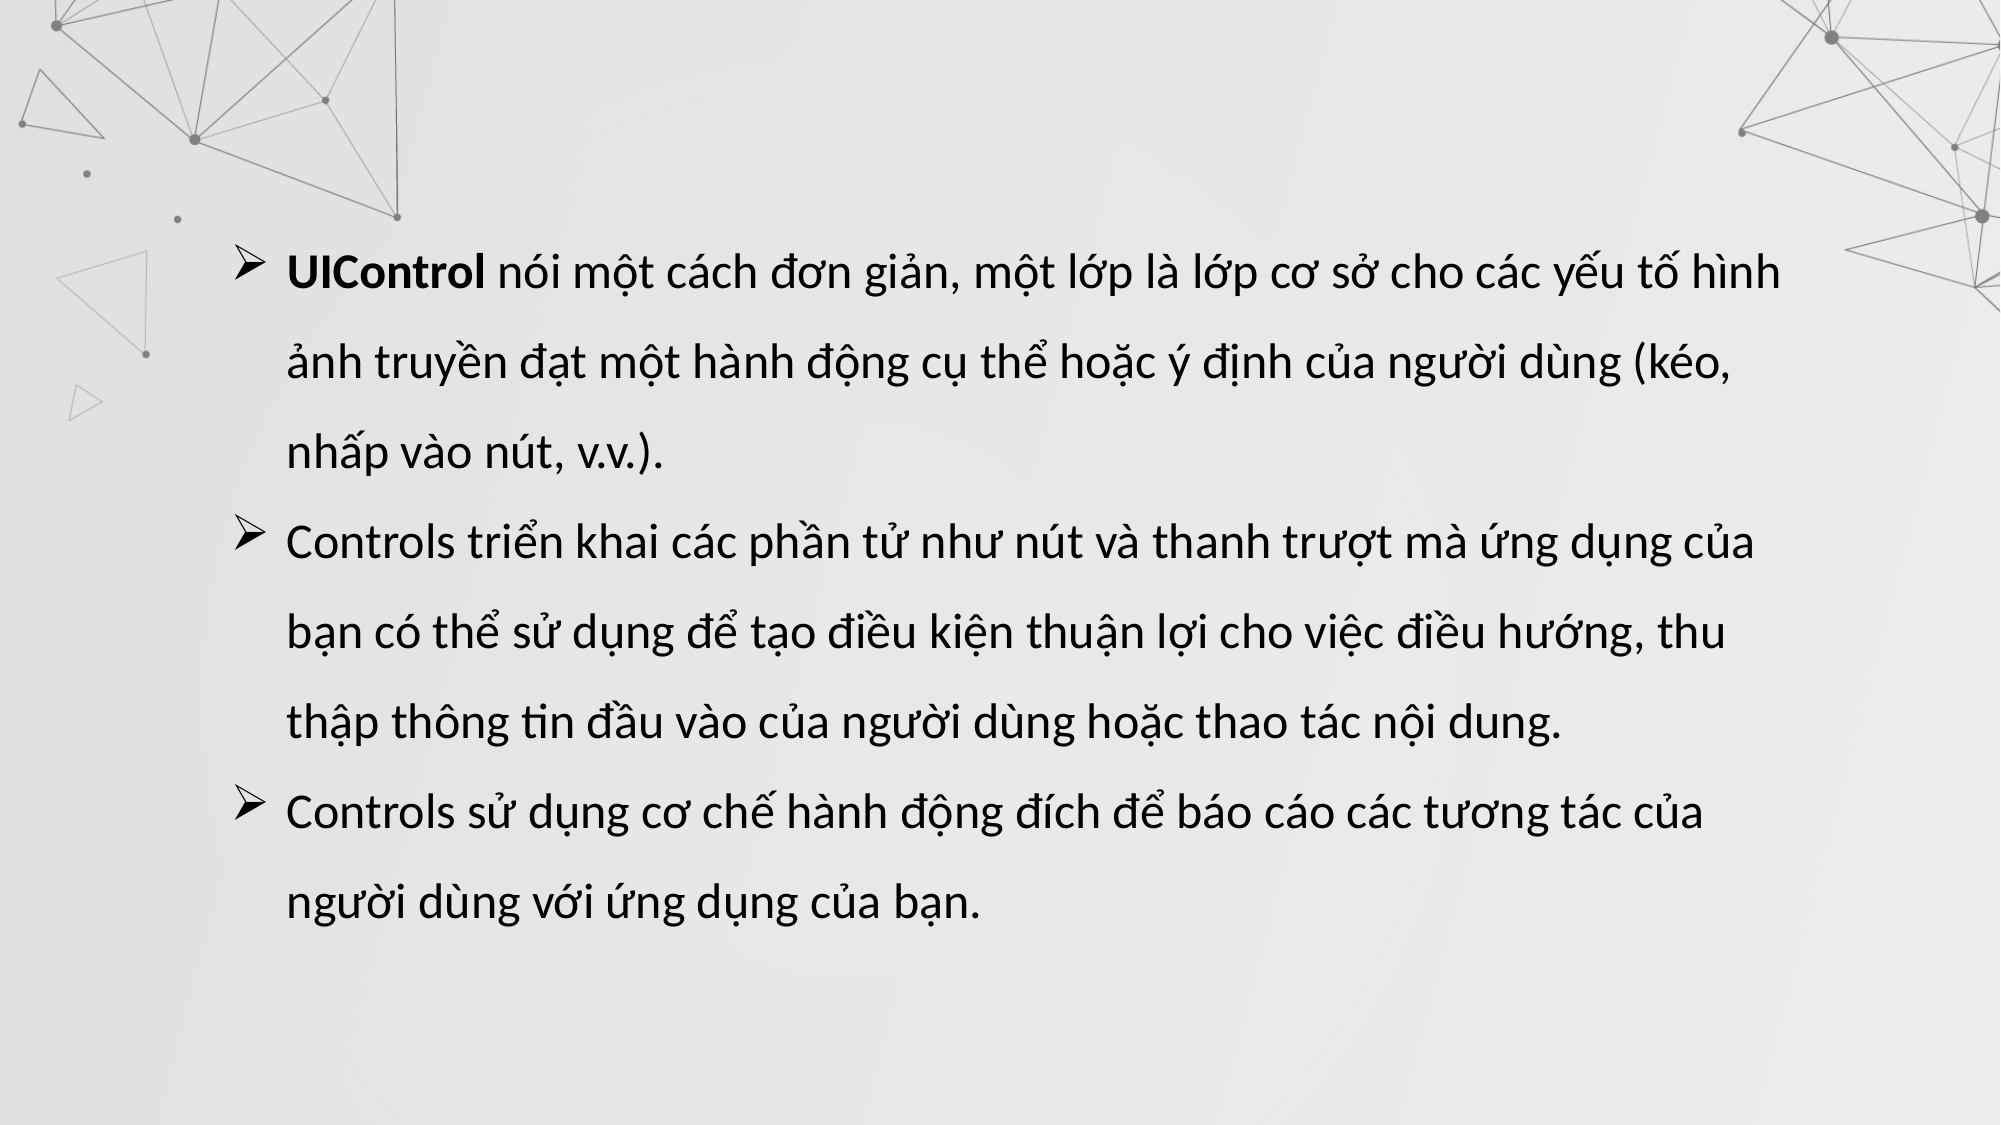

UIControl nói một cách đơn giản, một lớp là lớp cơ sở cho các yếu tố hình ảnh truyền đạt một hành động cụ thể hoặc ý định của người dùng (kéo, nhấp vào nút, v.v.).
Controls triển khai các phần tử như nút và thanh trượt mà ứng dụng của bạn có thể sử dụng để tạo điều kiện thuận lợi cho việc điều hướng, thu thập thông tin đầu vào của người dùng hoặc thao tác nội dung.
Controls sử dụng cơ chế hành động đích để báo cáo các tương tác của người dùng với ứng dụng của bạn.